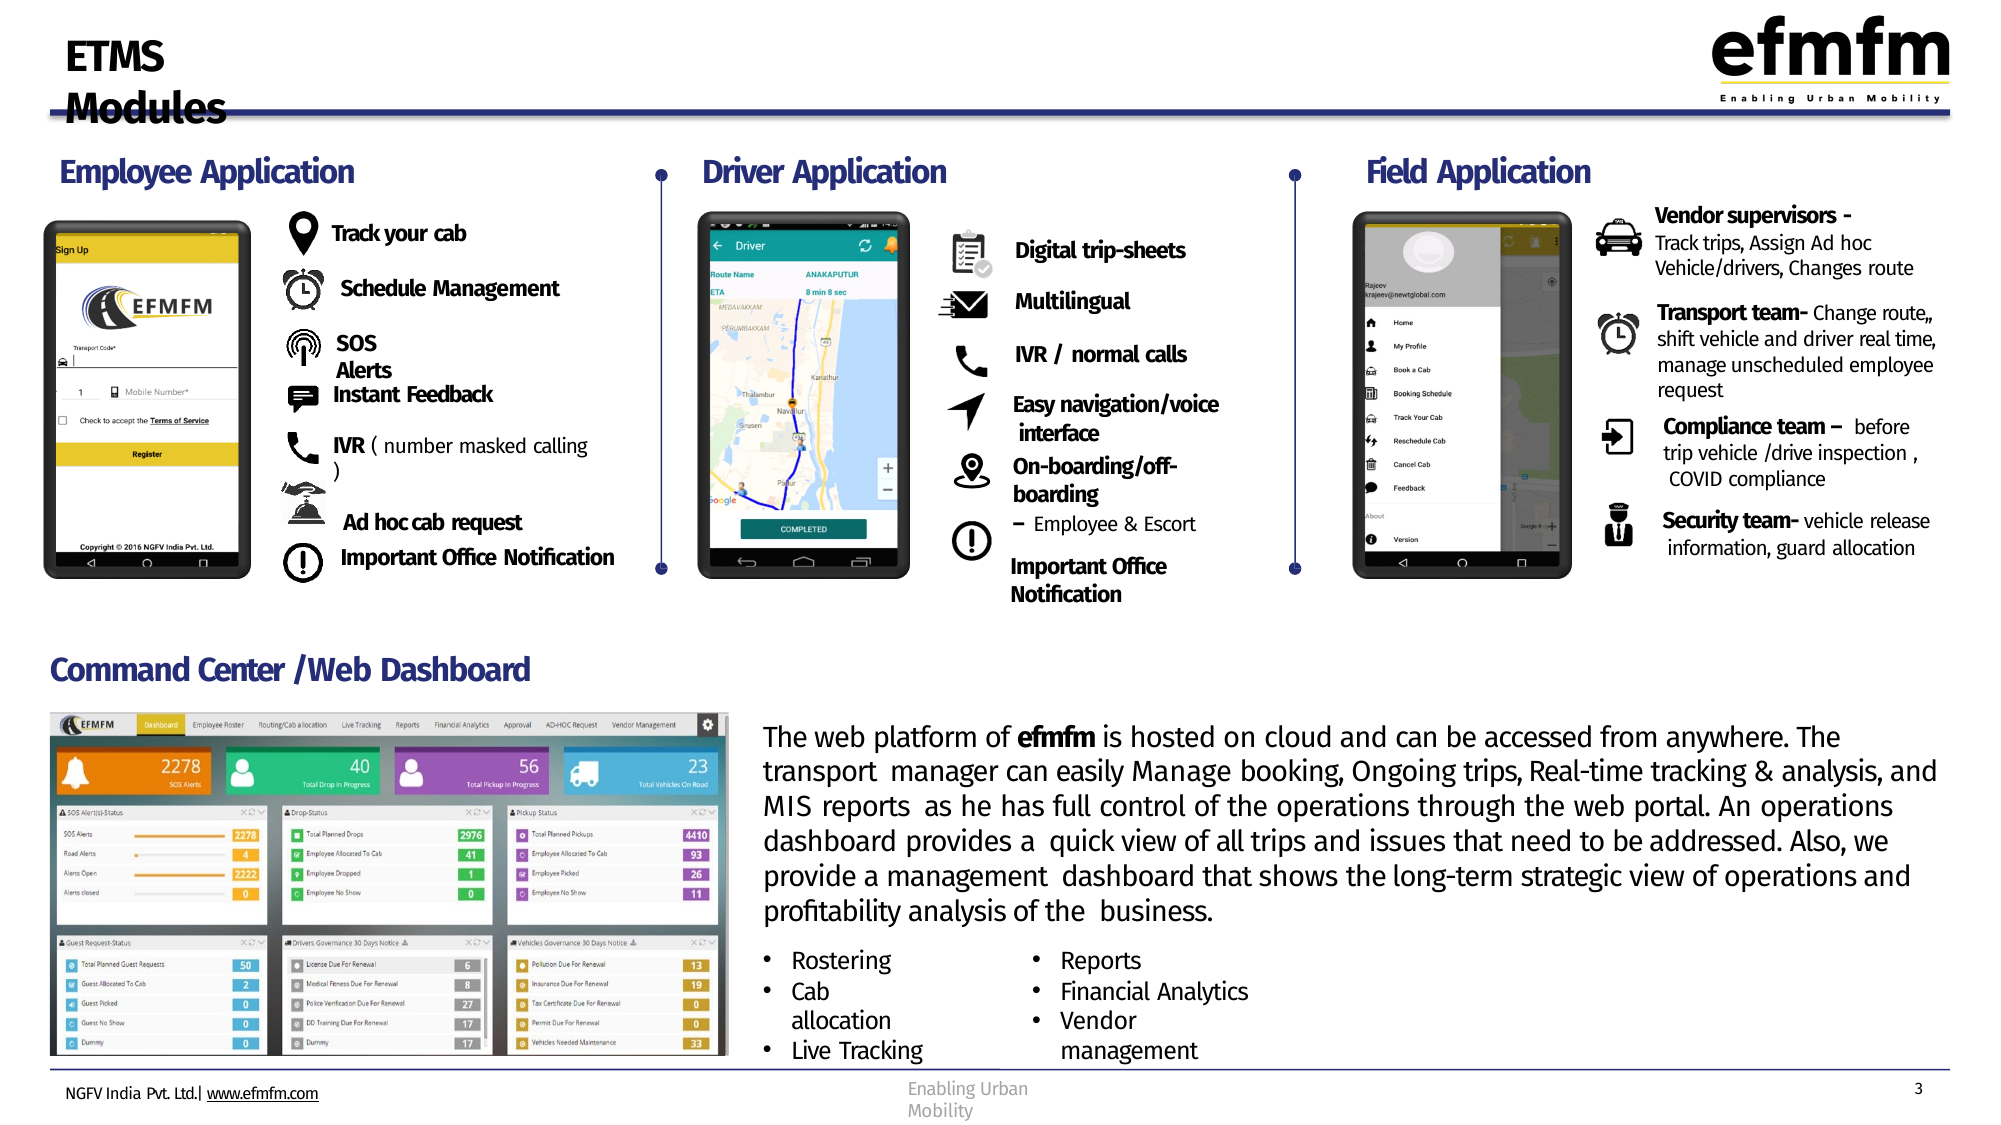

# ETMS Modules
Employee Application
Track your cab
Driver Application
Field Application

Vendor supervisors -
Track trips, Assign Ad hoc  Vehicle/drivers, Changes route
Transport team- Change route,,  shift vehicle and driver real time,  manage unscheduled employee  request
Compliance team – before  trip vehicle /drive inspection ,  COVID compliance
Security team- vehicle release  information, guard allocation

Digital trip-sheets
Multilingual

IVR / normal calls
Easy navigation/voice  interface
On-boarding/off-boarding
– Employee & Escort
Important Office Notification

Schedule Management

SOS Alerts

Instant Feedback
IVR ( number masked calling )
Ad hoc cab request

Important Office Notification
Command Center /Web Dashboard

The web platform of efmfm is hosted on cloud and can be accessed from anywhere. The transport  manager can easily Manage booking, Ongoing trips, Real-time tracking & analysis, and MIS reports  as he has full control of the operations through the web portal. An operations dashboard provides a  quick view of all trips and issues that need to be addressed. Also, we provide a management  dashboard that shows the long-term strategic view of operations and profitability analysis of the  business.
Rostering
Cab allocation
Live Tracking
Reports
Financial Analytics
Vendor management
Enabling Urban Mobility
3
NGFV India Pvt. Ltd.| www.efmfm.com